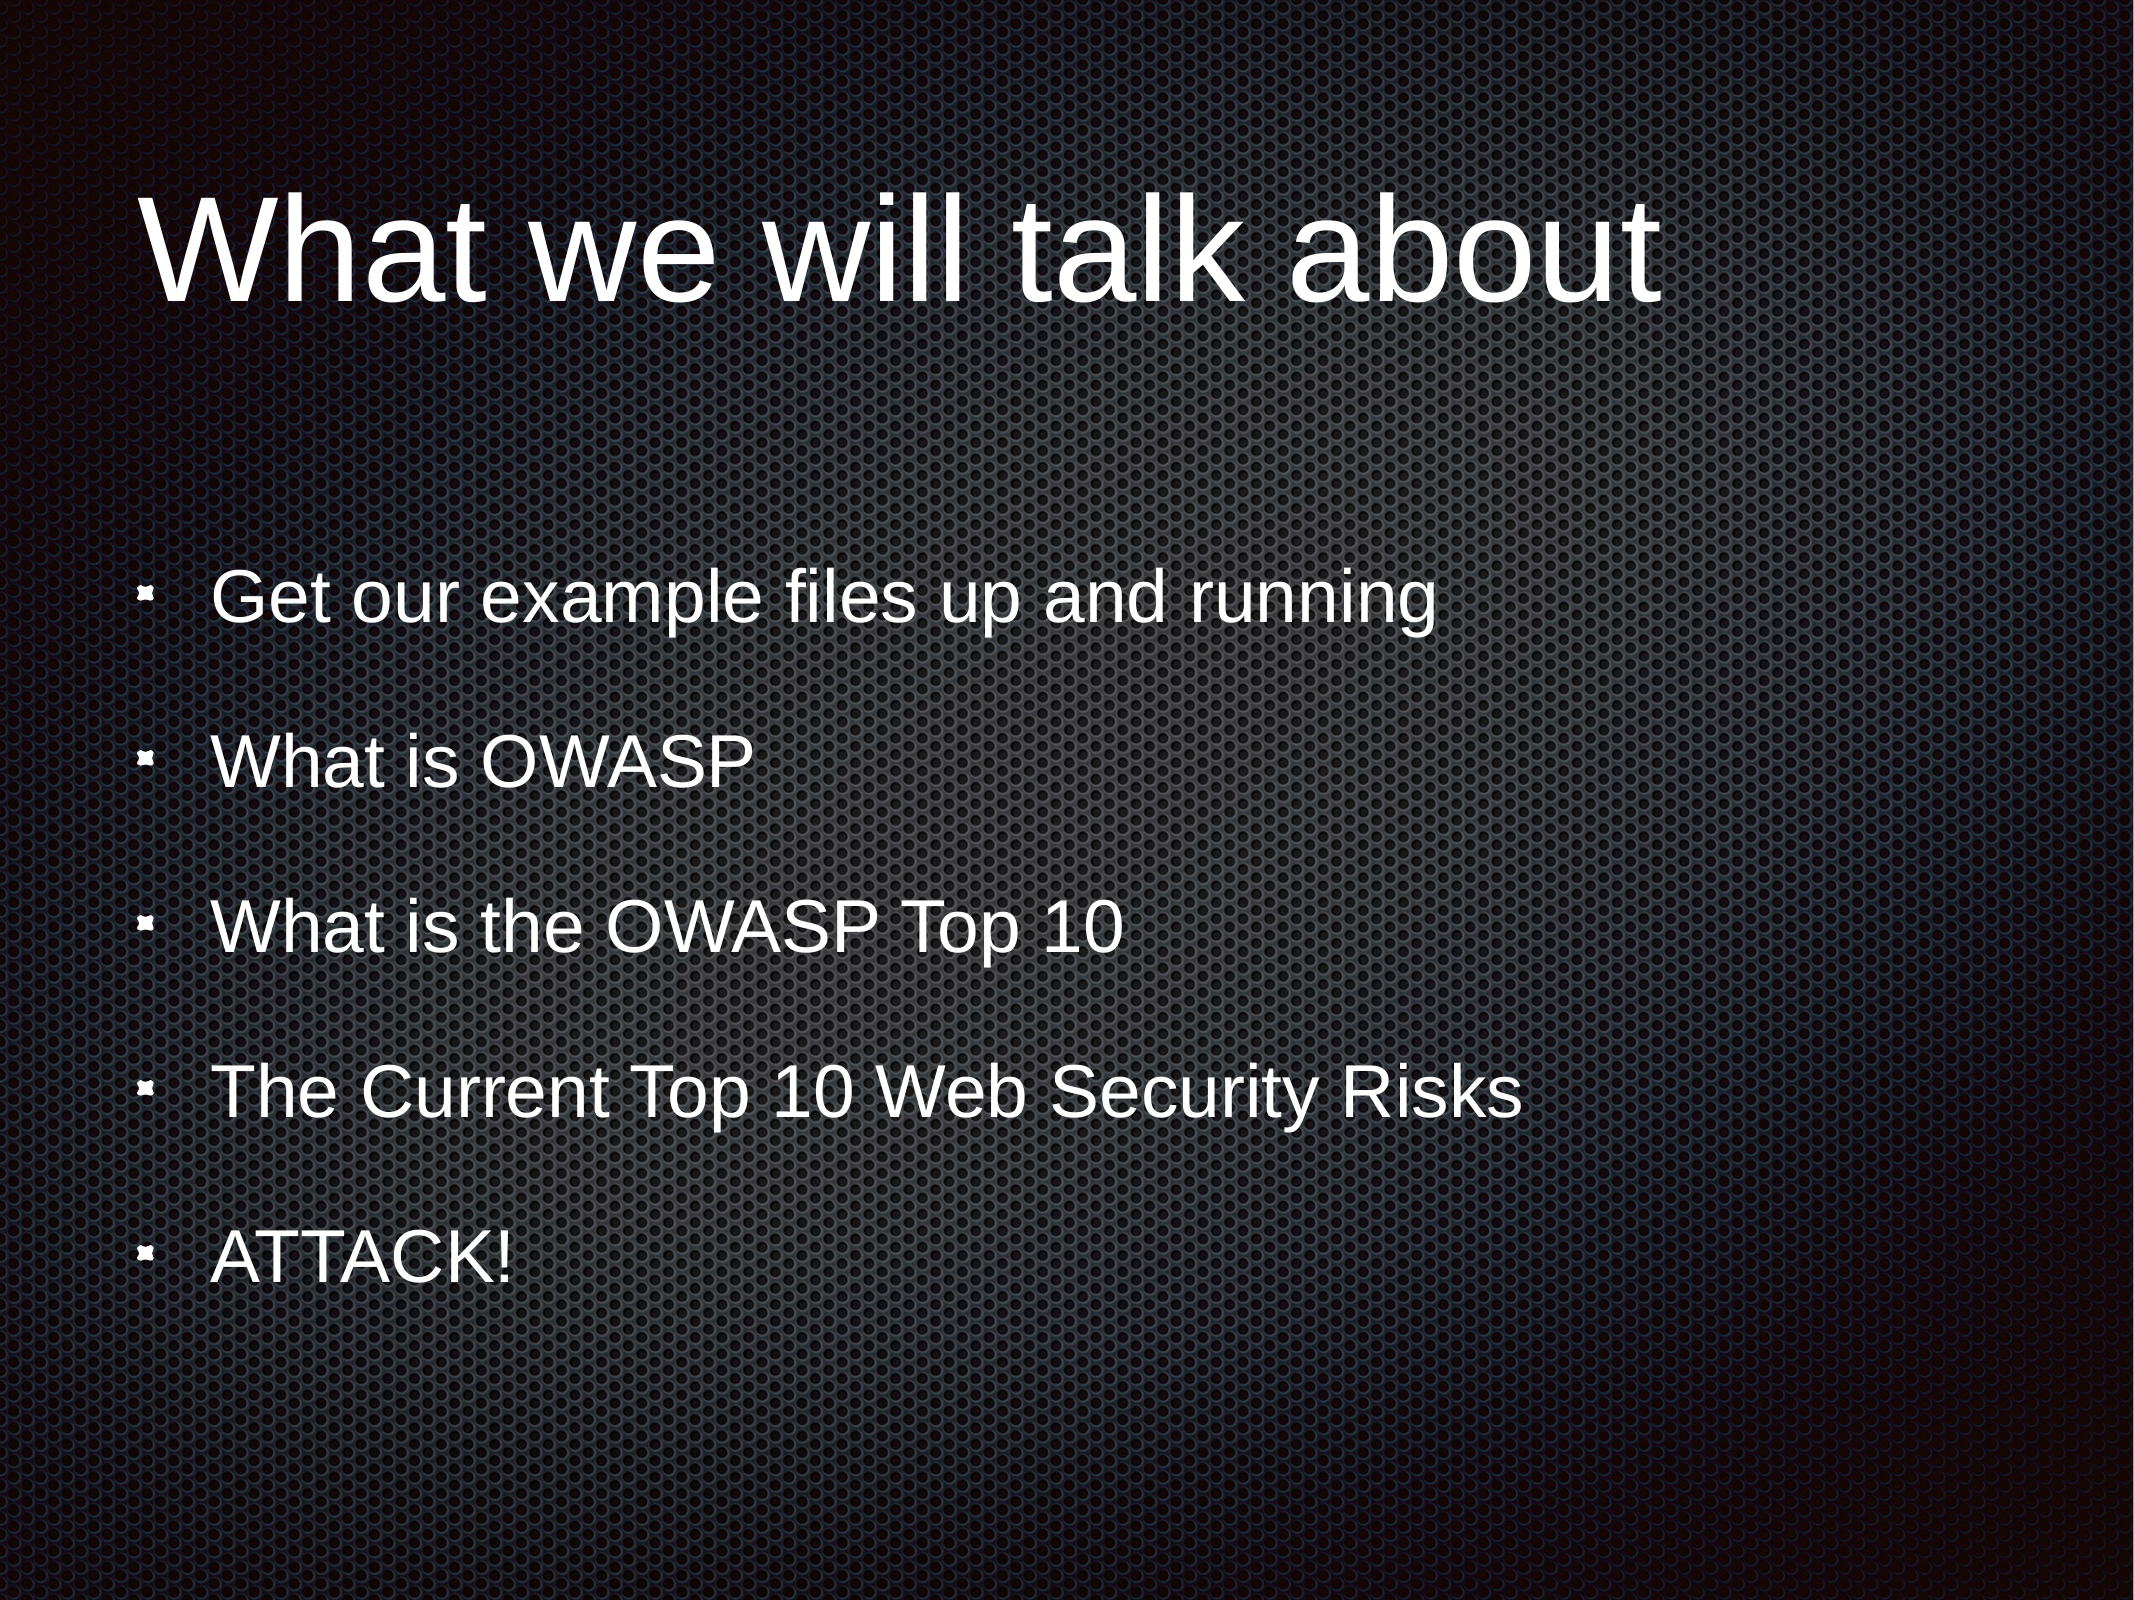

# What we will talk about
Get our example files up and running
What is OWASP
What is the OWASP Top 10
The Current Top 10 Web Security Risks
ATTACK!